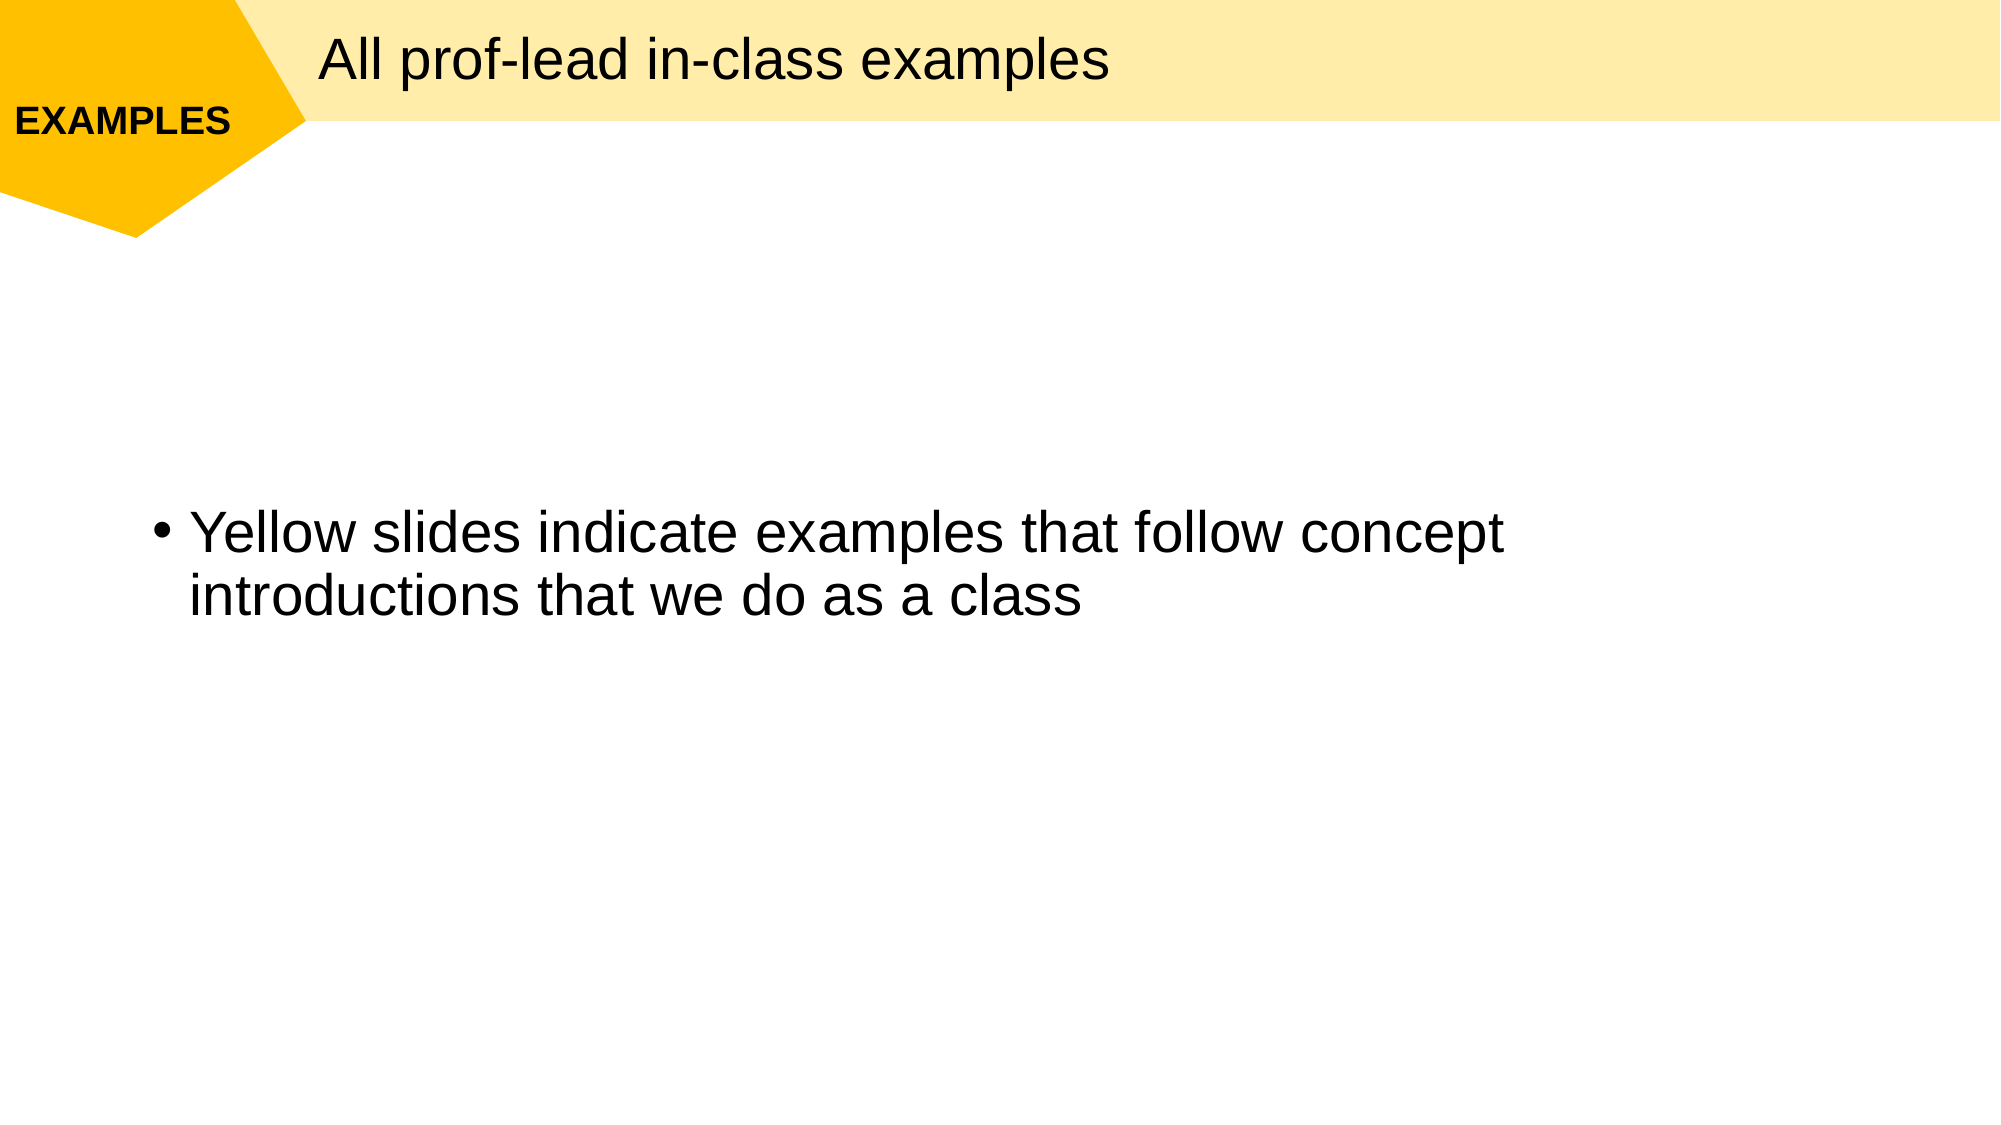

All prof-lead in-class examples
Yellow slides indicate examples that follow concept introductions that we do as a class